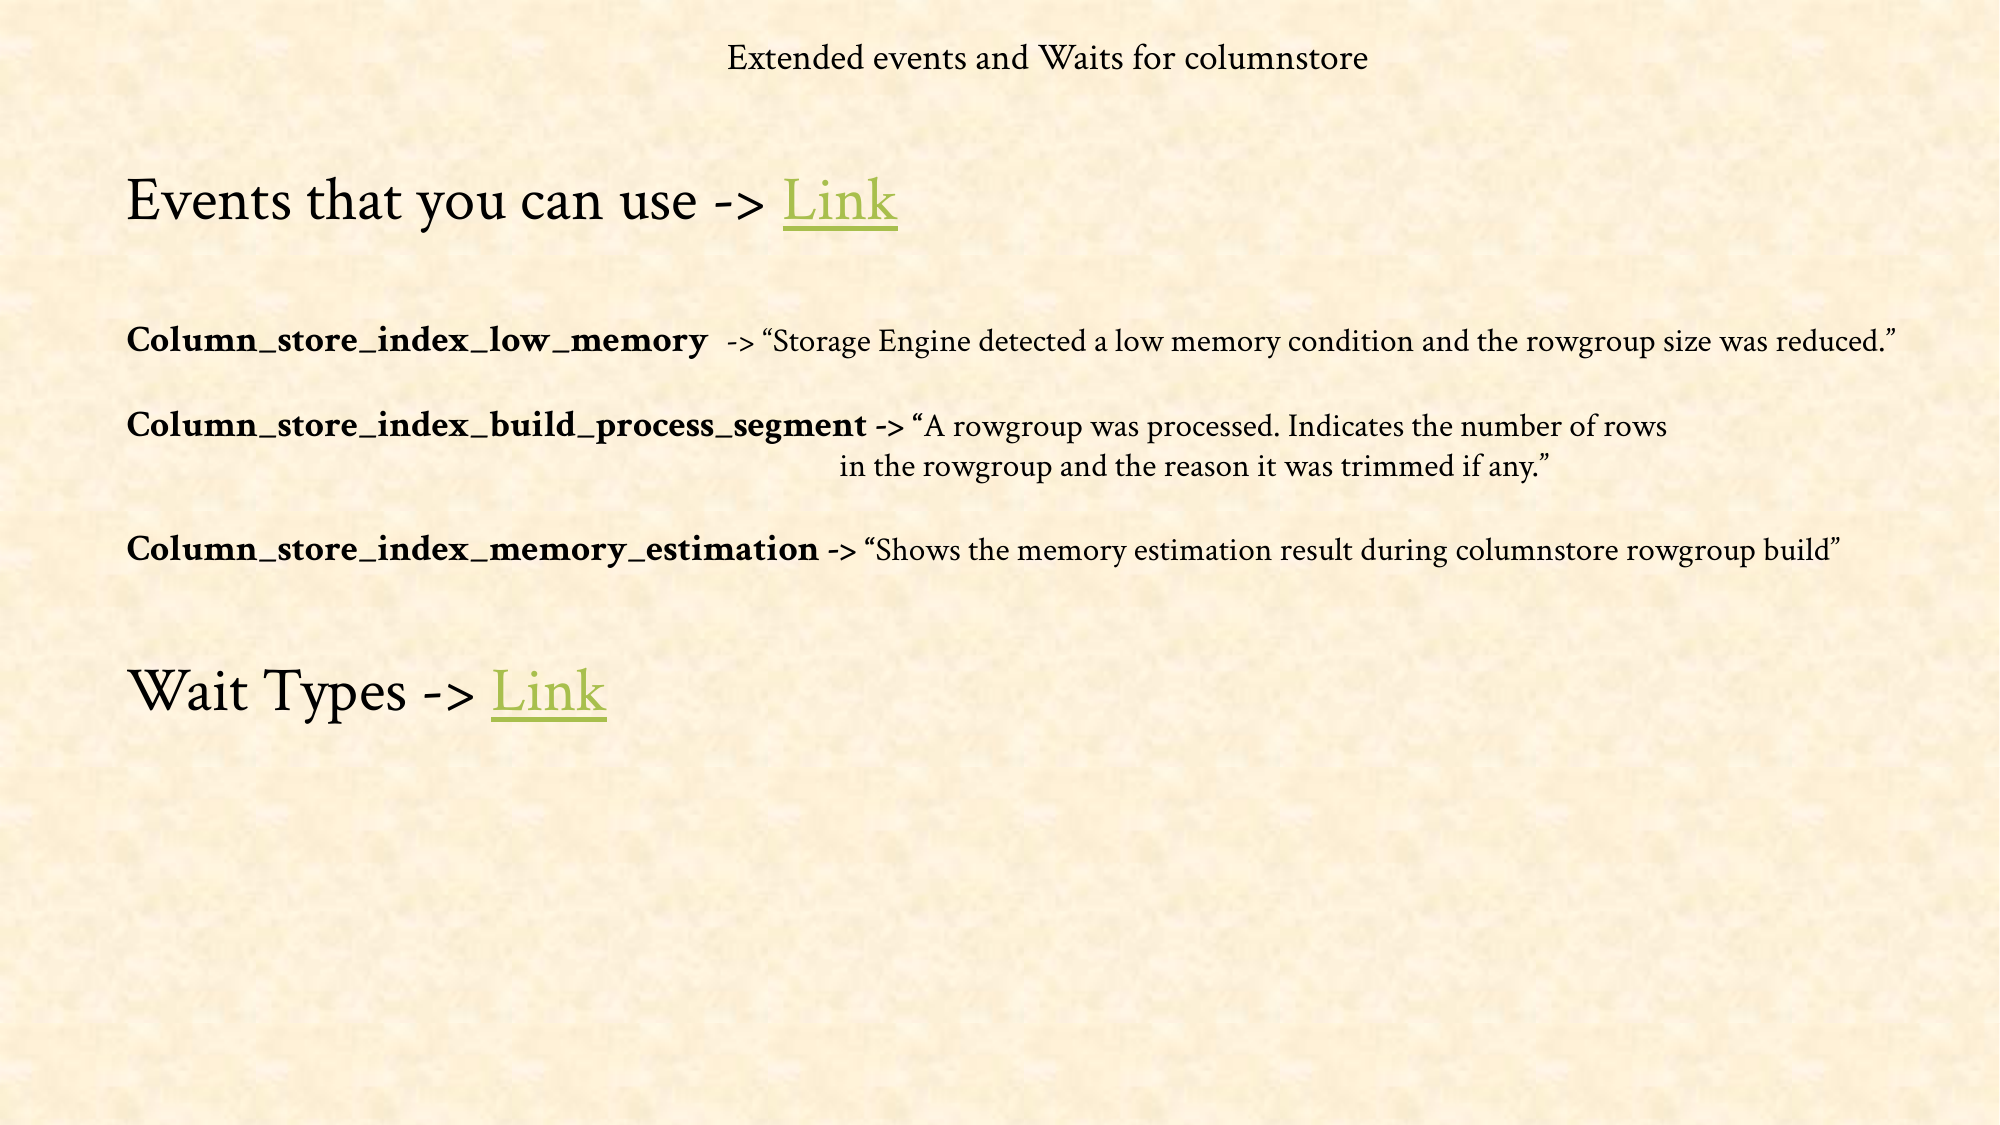

Extended events and Waits for columnstore
Events that you can use -> Link

Column_store_index_low_memory  -> “Storage Engine detected a low memory condition and the rowgroup size was reduced.”

Column_store_index_build_process_segment -> “A rowgroup was processed. Indicates the number of rows
                                                                                               in the rowgroup and the reason it was trimmed if any.”

Column_store_index_memory_estimation -> “Shows the memory estimation result during columnstore rowgroup build”

Wait Types -> Link